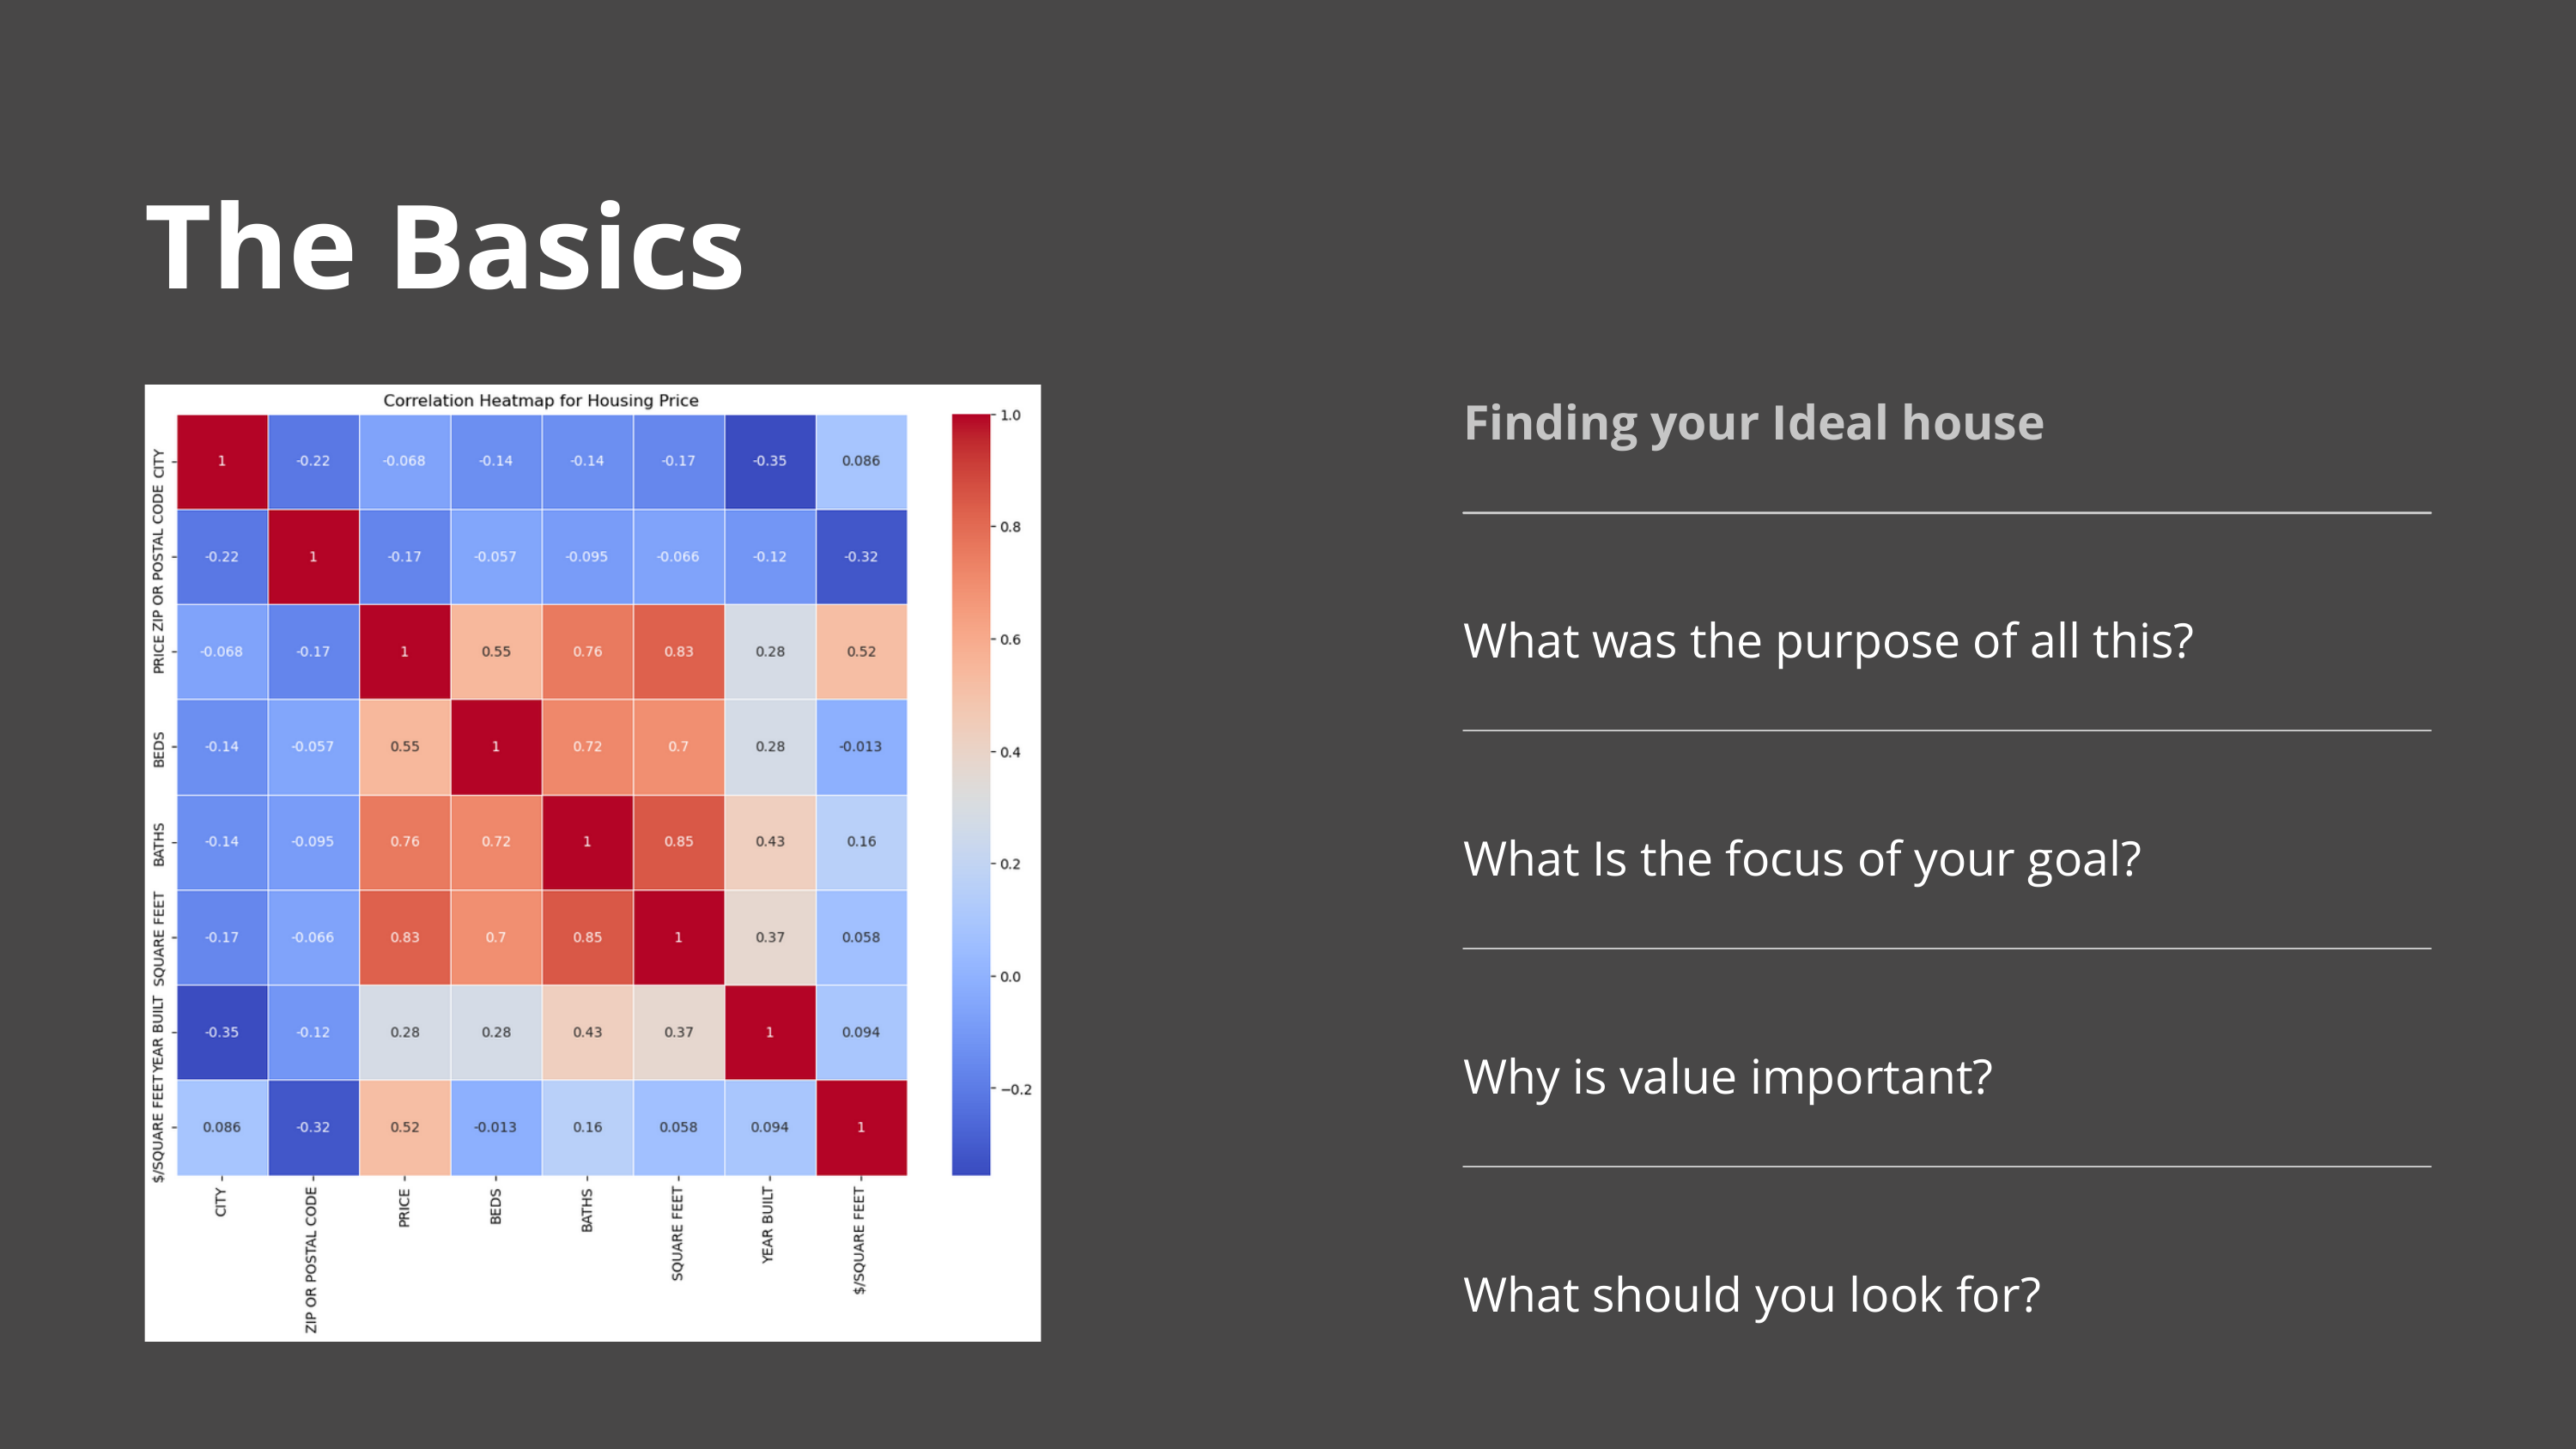

The Basics
Finding your Ideal house
What was the purpose of all this?
What Is the focus of your goal?
Why is value important?
What should you look for?